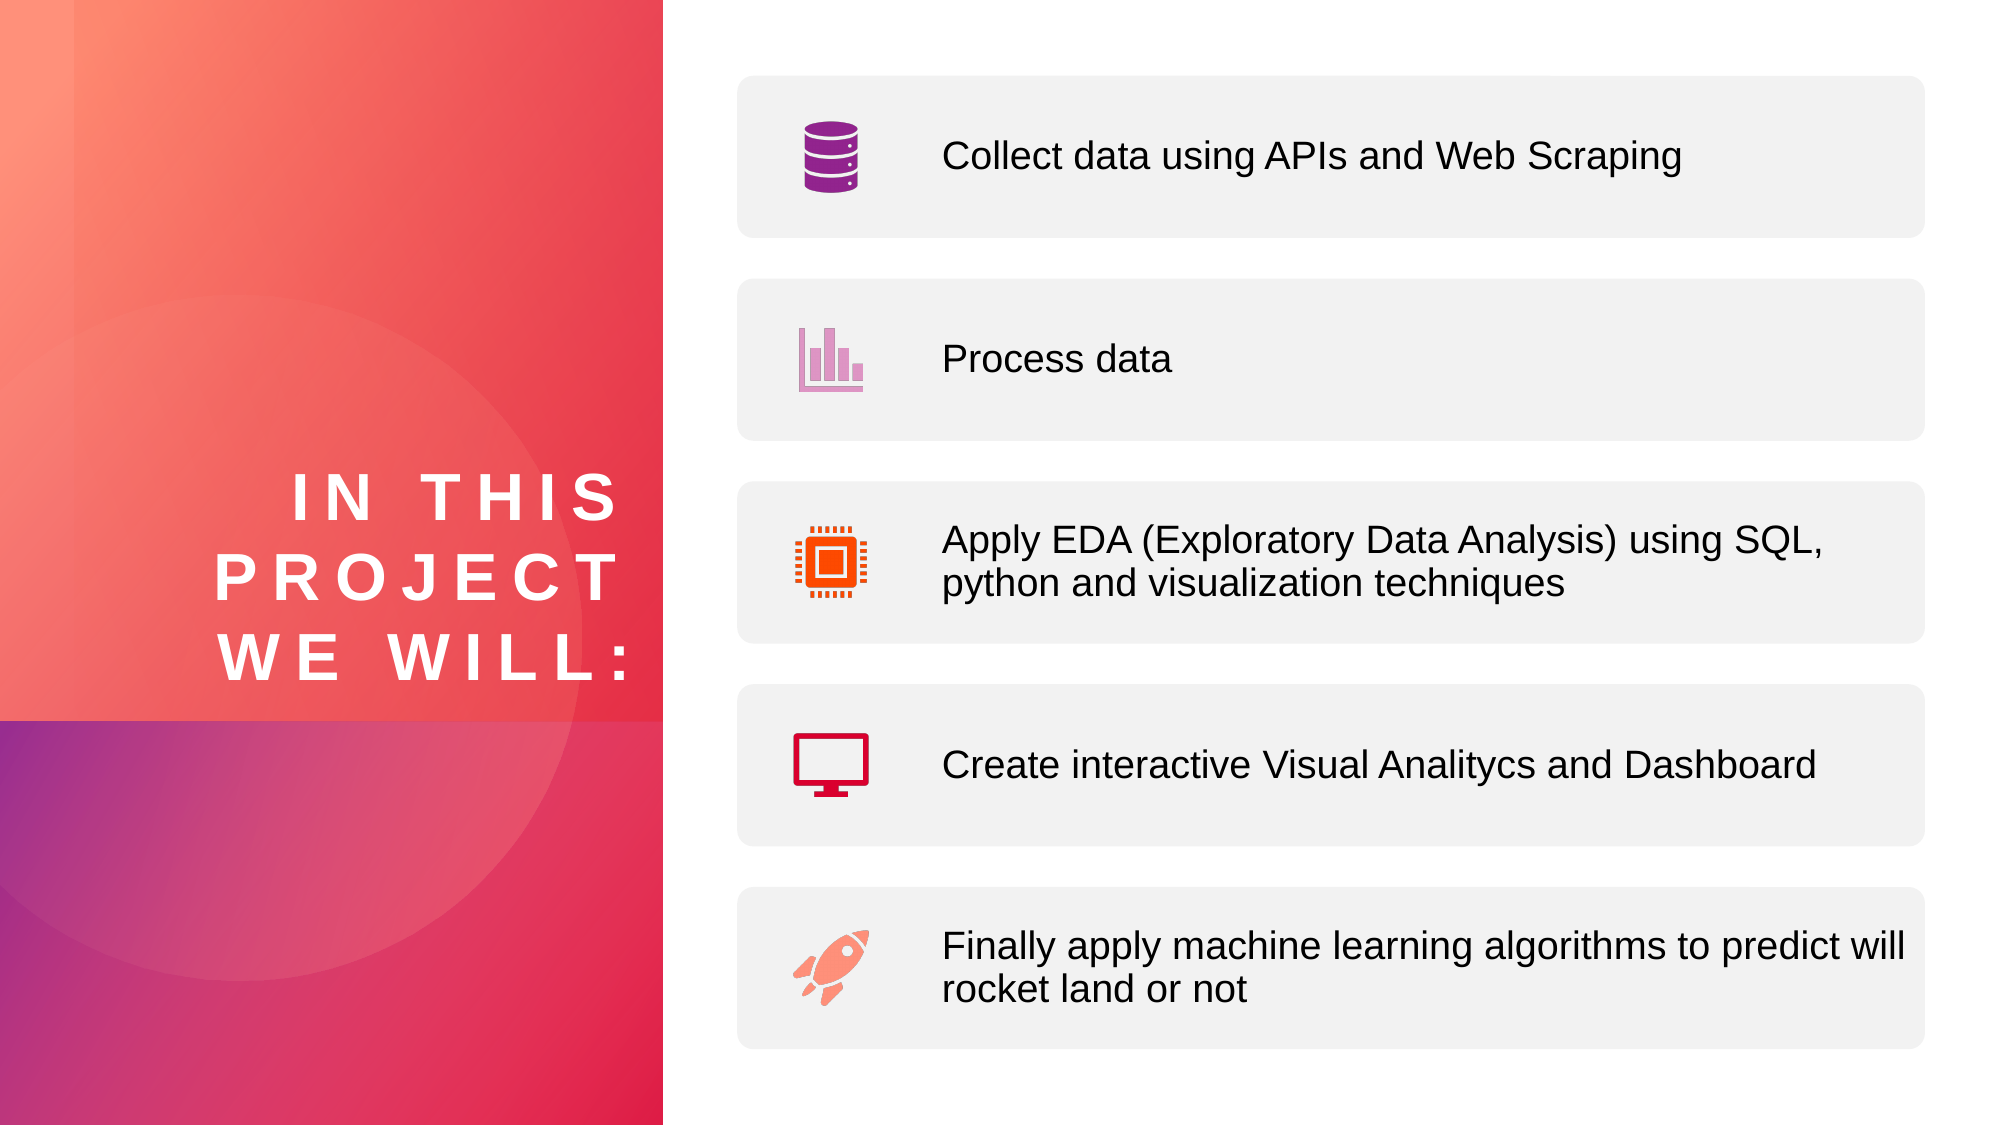

Collect data using APIs and Web Scraping
Process data
Apply EDA (Exploratory Data Analysis) using SQL, python and visualization techniques
Create interactive Visual Analitycs and Dashboard
Finally apply machine learning algorithms to predict will rocket land or not
# In this project we will: